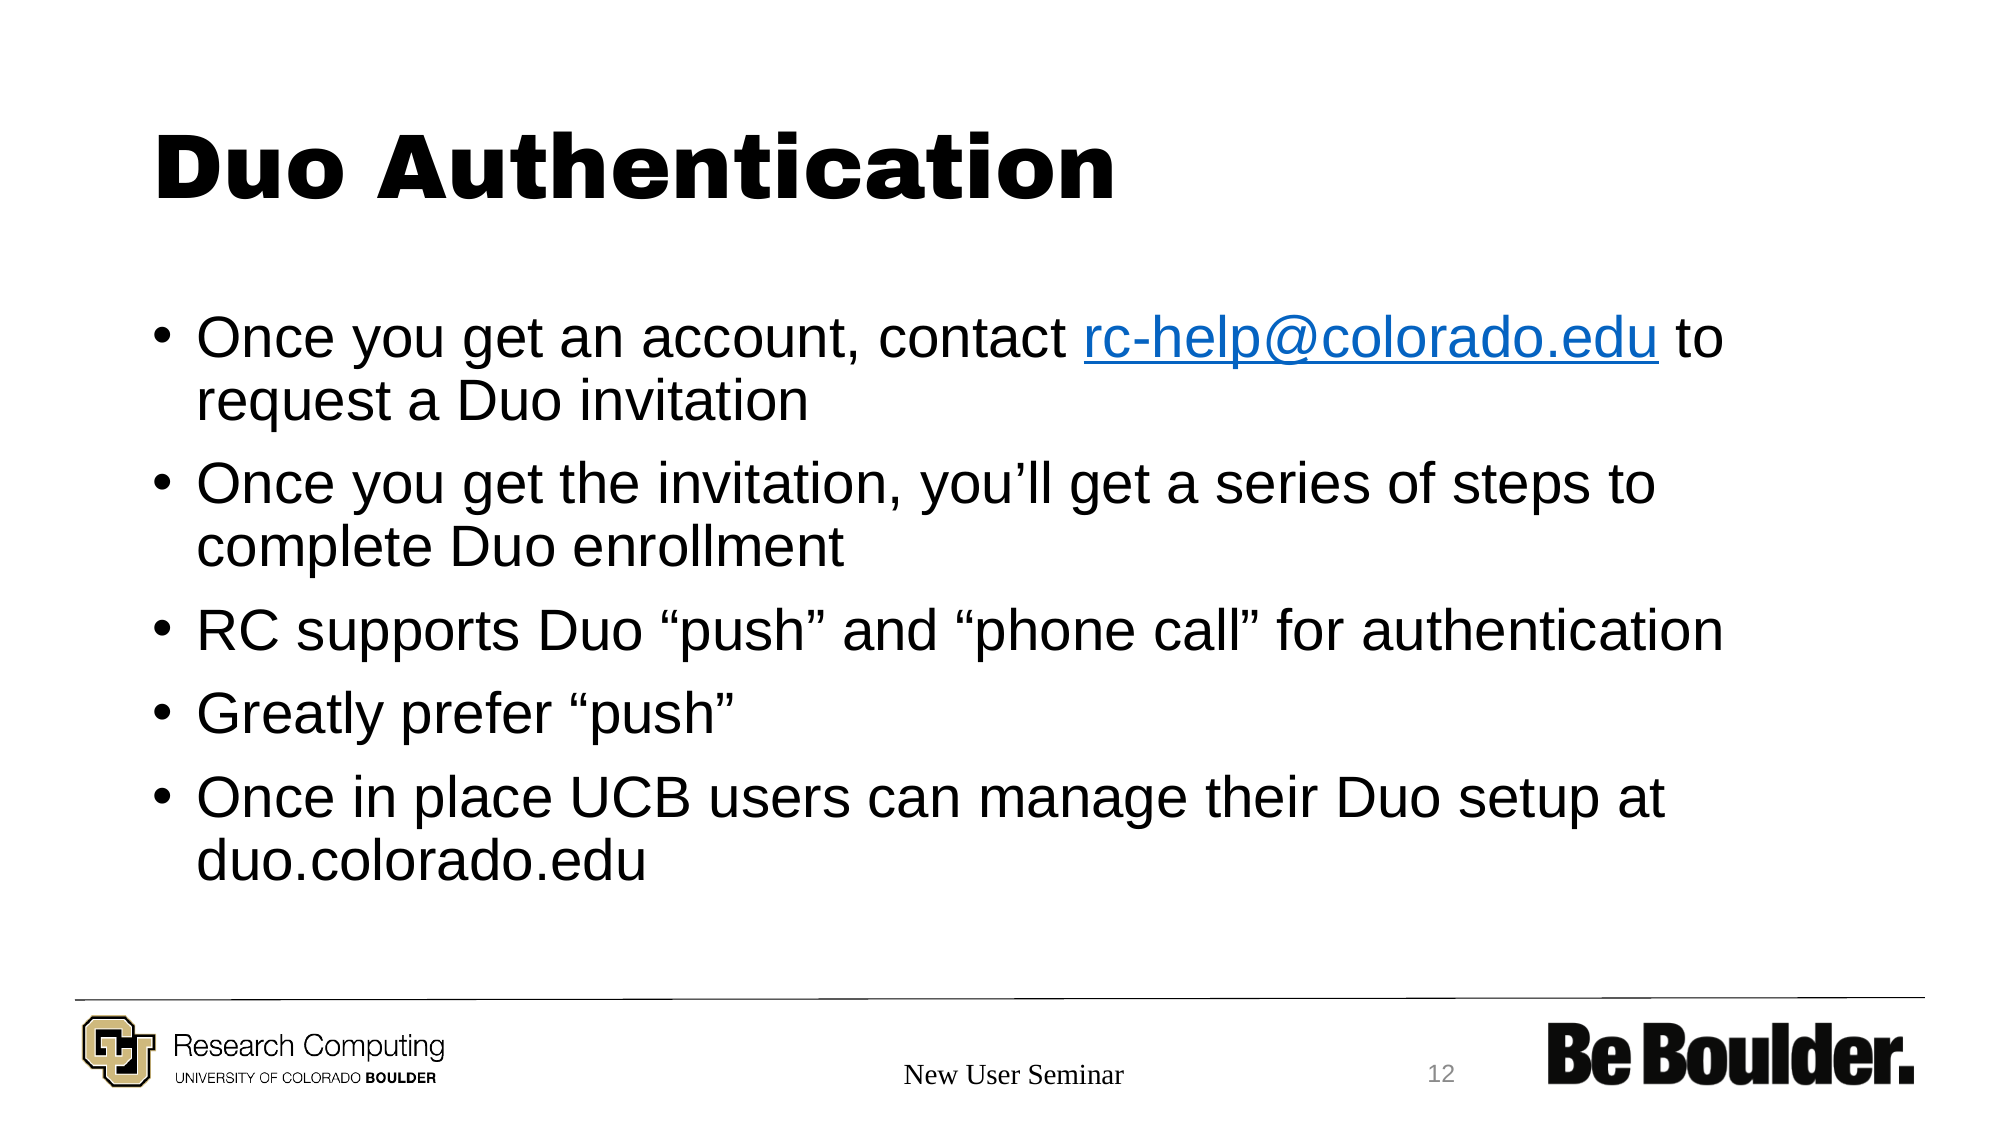

# Duo Authentication
Once you get an account, contact rc-help@colorado.edu to request a Duo invitation
Once you get the invitation, you’ll get a series of steps to complete Duo enrollment
RC supports Duo “push” and “phone call” for authentication
Greatly prefer “push”
Once in place UCB users can manage their Duo setup at duo.colorado.edu

New User Seminar
12